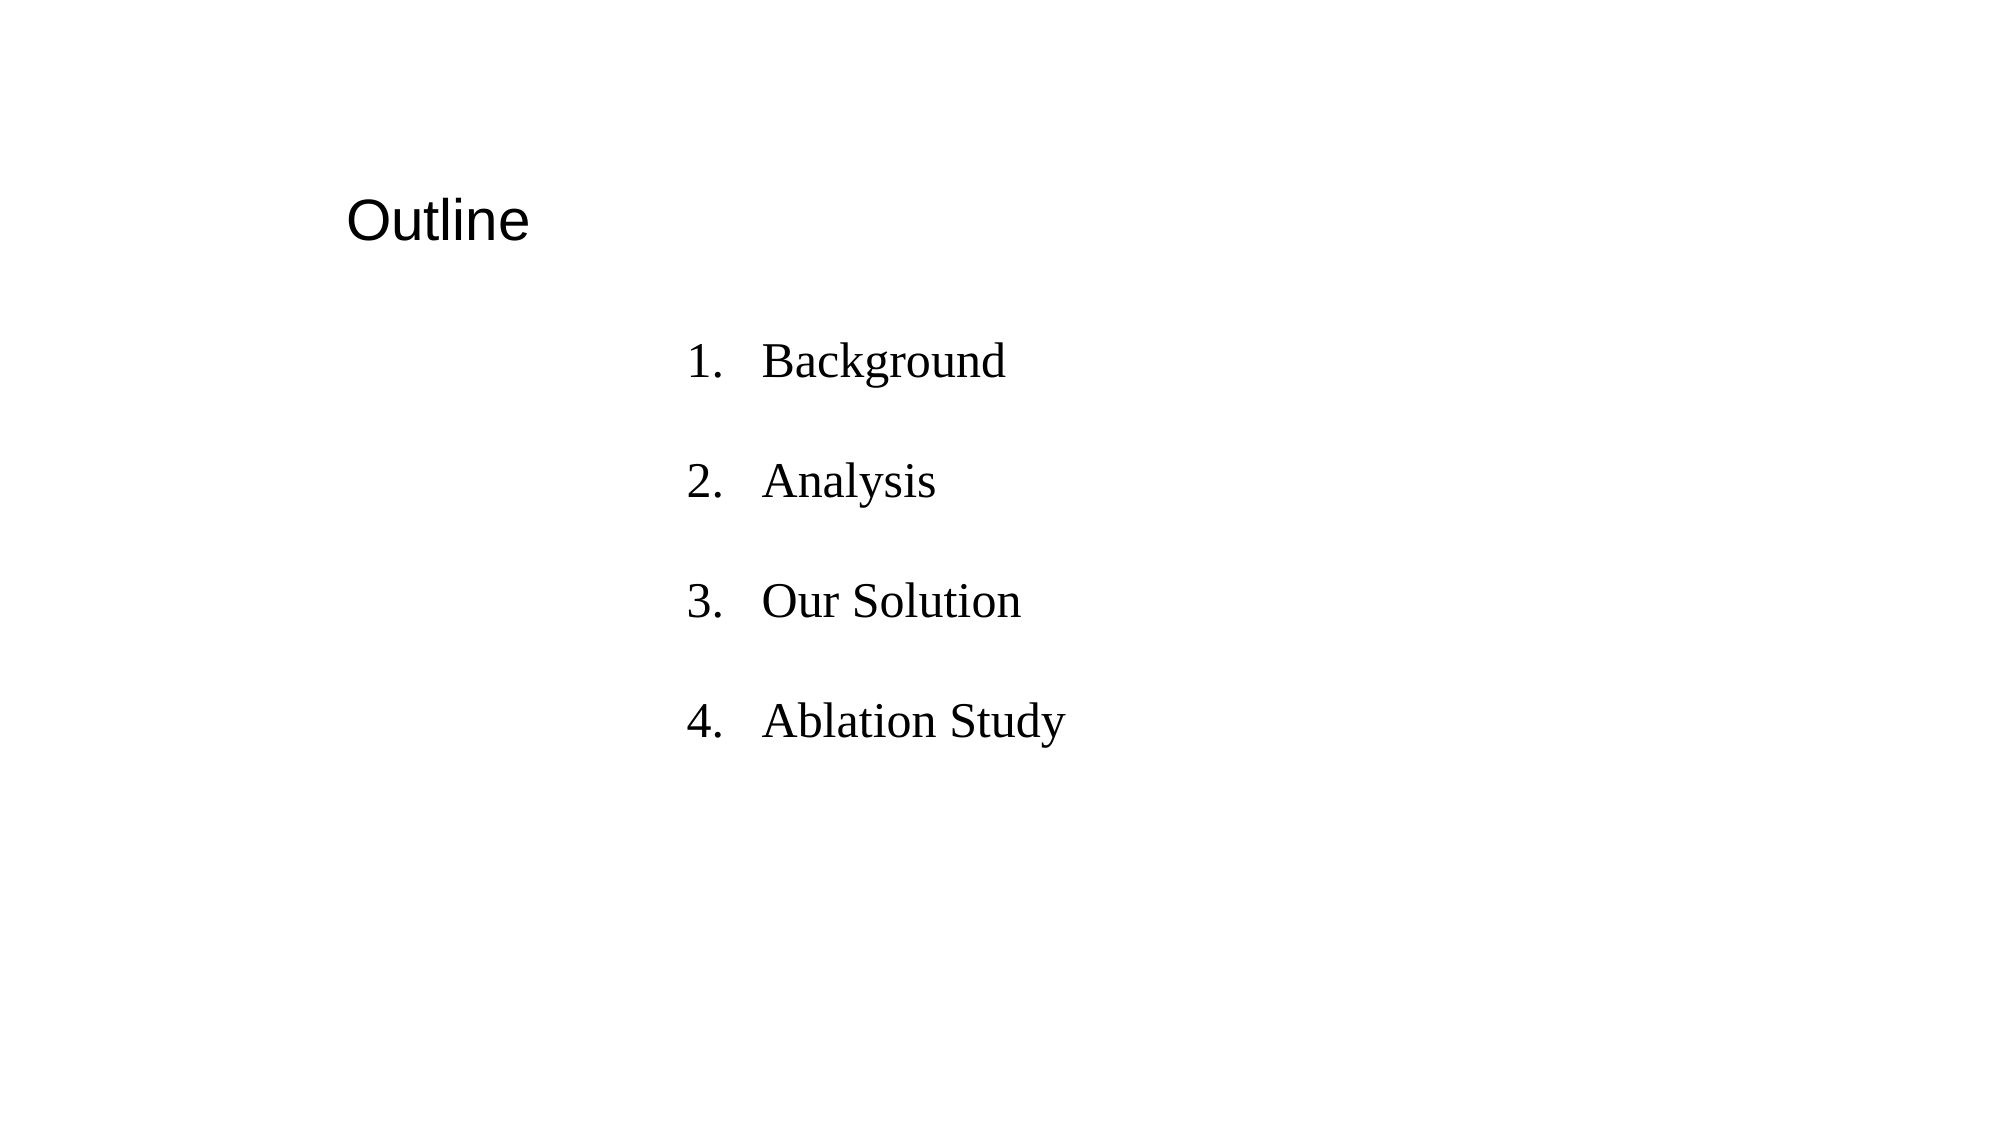

Outline
Background
Analysis
Our Solution
Ablation Study